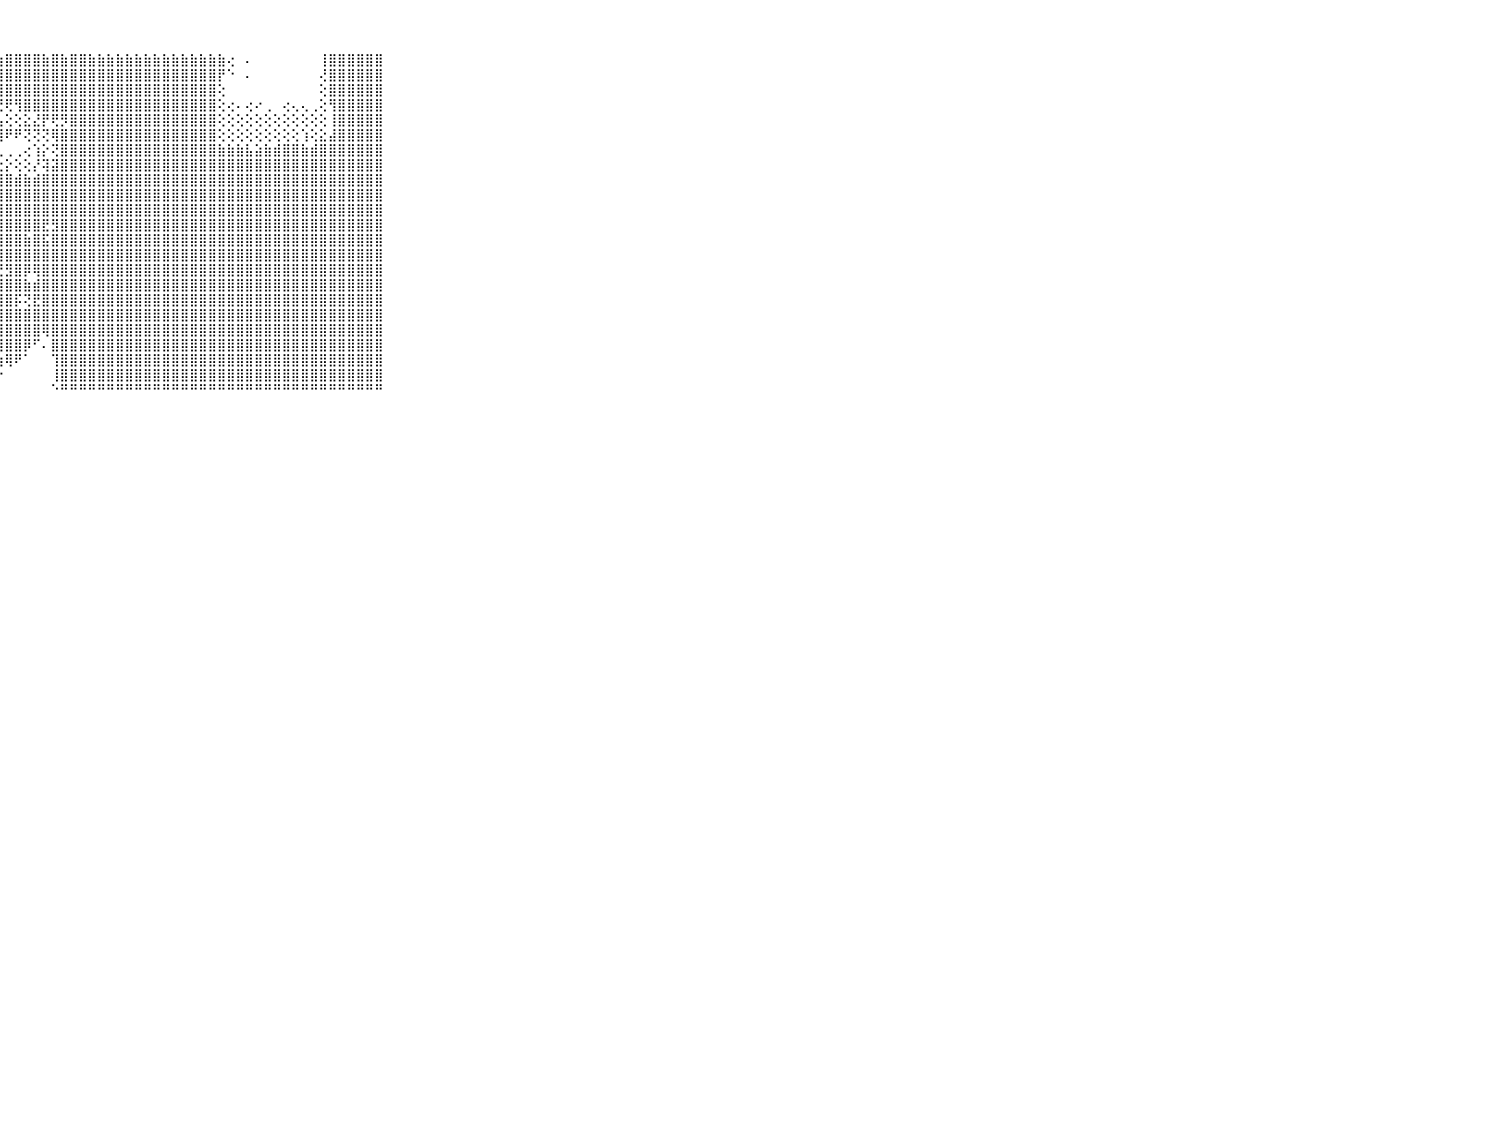

⠀⠀⠀⠀⠀⠀⠀⠀⠀⠀⠀⣷⣾⣷⣷⣷⣷⣷⣷⣿⣷⣷⣷⣷⣷⣿⣿⣷⣿⣿⣿⣿⣷⣿⣷⣿⣿⣷⣷⣷⣷⣷⣷⣷⣷⣷⣷⣷⣷⣷⣷⣷⢔⠀⠄⠀⠀⠀⠀⠀⠀⠀⢸⣿⣿⣿⣿⣿⣿⠀⠀⠀⠀⠀⠀⠀⠀⠀⠀⠀⠀
⠀⠀⠀⠀⠀⠀⠀⠀⠀⠀⠀⣿⣿⣿⣿⣿⣿⣿⣿⣿⣿⣿⣿⣿⣿⣿⣿⣿⣿⣿⣿⣿⣿⣿⣿⣿⣿⣿⣿⣿⣿⣿⣿⣿⣿⣿⣿⣿⣿⣿⣿⡟⠑⠀⠄⠀⠀⠀⠀⠀⠀⠀⢜⣿⣿⣿⣿⣿⣿⠀⠀⠀⠀⠀⠀⠀⠀⠀⠀⠀⠀
⠀⠀⠀⠀⠀⠀⠀⠀⠀⠀⠀⣿⣿⣿⣿⣿⣿⣿⣿⣿⣿⣿⣿⣿⣿⣿⣿⣿⣿⣿⣿⣿⣿⣿⣿⣿⣿⣿⣿⣿⣿⣿⣿⣿⣿⣿⣿⣿⣿⣿⣿⢕⠀⠀⠀⠀⠀⠀⠀⠀⠀⠀⢕⣿⣿⣿⣿⣿⣿⠀⠀⠀⠀⠀⠀⠀⠀⠀⠀⠀⠀
⠀⠀⠀⠀⠀⠀⠀⠀⠀⠀⠀⣿⣿⣿⣿⣿⣿⣿⣿⣿⣿⣿⣿⣿⡿⢟⢟⢟⢟⢻⣿⣿⣿⣿⣿⣿⣿⣿⣿⣿⣿⣿⣿⣿⣿⣿⣿⣿⣿⣿⣿⢕⢔⠄⢔⠔⢀⠀⢔⢄⢄⢀⢕⢻⣿⣿⣿⣿⣿⠀⠀⠀⠀⠀⠀⠀⠀⠀⠀⠀⠀
⠀⠀⠀⠀⠀⠀⠀⠀⠀⠀⠀⣿⣿⣿⣿⣿⣿⣿⣿⣿⢿⢟⢁⢔⢔⢕⢕⢧⢕⢕⣕⣜⡟⢟⡻⣿⣿⣿⣿⣿⣿⣿⣿⣿⣿⣿⣿⣿⣿⣿⣿⢕⢕⢕⢕⢕⢕⢕⢕⢕⢕⢕⢕⢸⣿⣿⣿⣿⣿⠀⠀⠀⠀⠀⠀⠀⠀⠀⠀⠀⠀
⠀⠀⠀⠀⠀⠀⠀⠀⠀⠀⠀⣿⣿⣿⣿⣿⣿⣿⣿⢇⢕⢕⣕⢕⢱⢵⢷⢽⠟⠟⢝⢝⢝⢿⣿⣿⣿⣿⣿⣿⣿⣿⣿⣿⣿⣿⣿⣿⣿⣿⣿⢕⢕⢕⢕⢕⢕⢕⢕⢕⢱⢕⣕⣼⣿⣿⣿⣿⣿⠀⠀⠀⠀⠀⠀⠀⠀⠀⠀⠀⠀
⠀⠀⠀⠀⠀⠀⠀⠀⠀⠀⠀⣿⣿⣿⣿⣿⣿⡟⢕⣼⢇⢕⢹⢷⢅⢅⢔⢀⢀⢀⢔⢱⡕⢝⣿⣿⣿⣿⣿⣿⣿⣿⣿⣿⣿⣿⣿⣿⣿⣿⣿⣷⣷⣷⣧⣵⣷⣾⣿⣿⣷⣾⣿⣿⣿⣿⣿⣿⣿⠀⠀⠀⠀⠀⠀⠀⠀⠀⠀⠀⠀
⠀⠀⠀⠀⠀⠀⠀⠀⠀⠀⠀⣿⣿⣿⣿⣿⣿⣧⢕⢿⢵⣼⣵⣵⣵⣵⣕⣕⡕⢕⢕⡜⢽⣽⣿⣿⣿⣿⣿⣿⣿⣿⣿⣿⣿⣿⣿⣿⣿⣿⣿⣿⣿⣿⣿⣿⣿⣿⣿⣿⣿⣿⣿⣿⣿⣿⣿⣿⣿⠀⠀⠀⠀⠀⠀⠀⠀⠀⠀⠀⠀
⠀⠀⠀⠀⠀⠀⠀⠀⠀⠀⠀⣿⣿⣿⣿⣿⣿⡇⢕⡇⣹⣿⣿⣿⣿⣿⣿⣿⣿⣾⣷⣾⣿⣿⣿⣿⣿⣿⣿⣿⣿⣿⣿⣿⣿⣿⣿⣿⣿⣿⣿⣿⣿⣿⣿⣿⣿⣿⣿⣿⣿⣿⣿⣿⣿⣿⣿⣿⣿⠀⠀⠀⠀⠀⠀⠀⠀⠀⠀⠀⠀
⠀⠀⠀⠀⠀⠀⠀⠀⠀⠀⠀⣿⣿⣿⣿⣿⣿⢇⢕⢷⣿⣿⣿⣿⣿⣿⣿⣿⣿⣿⣿⣿⣿⣿⣿⣿⣿⣿⣿⣿⣿⣿⣿⣿⣿⣿⣿⣿⣿⣿⣿⣿⣿⣿⣿⣿⣿⣿⣿⣿⣿⣿⣿⣿⣿⣿⣿⣿⣿⠀⠀⠀⠀⠀⠀⠀⠀⠀⠀⠀⠀
⠀⠀⠀⠀⠀⠀⠀⠀⠀⠀⠀⣿⣿⣿⣿⣿⣿⡕⢕⢸⣿⣿⣿⣿⣿⣿⣿⣿⣿⣿⣿⣿⣿⣿⣿⣿⣿⣿⣿⣿⣿⣿⣿⣿⣿⣿⣿⣿⣿⣿⣿⣿⣿⣿⣿⣿⣿⣿⣿⣿⣿⣿⣿⣿⣿⣿⣿⣿⣿⠀⠀⠀⠀⠀⠀⠀⠀⠀⠀⠀⠀
⠀⠀⠀⠀⠀⠀⠀⠀⠀⠀⠀⣿⣿⣿⣿⣿⣿⡇⢕⢸⣿⣿⣿⣿⣿⣿⣿⣿⣿⣿⣿⣿⣟⣻⣿⣿⣿⣿⣿⣿⣿⣿⣿⣿⣿⣿⣿⣿⣿⣿⣿⣿⣿⣿⣿⣿⣿⣿⣿⣿⣿⣿⣿⣿⣿⣿⣿⣿⣿⠀⠀⠀⠀⠀⠀⠀⠀⠀⠀⠀⠀
⠀⠀⠀⠀⠀⠀⠀⠀⠀⠀⠀⣿⣿⣿⣿⣿⣿⣷⣧⣼⣿⣿⣿⣿⣷⣾⣿⣿⣿⣿⣷⣿⣯⣿⣿⣿⣿⣿⣿⣿⣿⣿⣿⣿⣿⣿⣿⣿⣿⣿⣿⣿⣿⣿⣿⣿⣿⣿⣿⣿⣿⣿⣿⣿⣿⣿⣿⣿⣿⠀⠀⠀⠀⠀⠀⠀⠀⠀⠀⠀⠀
⠀⠀⠀⠀⠀⠀⠀⠀⠀⠀⠀⣿⣿⣿⣿⣿⣿⣿⣿⣿⣿⣿⣿⣿⣿⣿⣿⣿⣿⣿⣿⣿⣿⣿⣿⣿⣿⣿⣿⣿⣿⣿⣿⣿⣿⣿⣿⣿⣿⣿⣿⣿⣿⣿⣿⣿⣿⣿⣿⣿⣿⣿⣿⣿⣿⣿⣿⣿⣿⠀⠀⠀⠀⠀⠀⠀⠀⠀⠀⠀⠀
⠀⠀⠀⠀⠀⠀⠀⠀⠀⠀⠀⣿⣿⣿⣿⣿⣿⣿⣿⣿⣿⣿⣿⣿⣿⣿⣿⣟⣻⣿⡿⢿⣿⣿⣿⣿⣿⣿⣿⣿⣿⣿⣿⣿⣿⣿⣿⣿⣿⣿⣿⣿⣿⣿⣿⣿⣿⣿⣿⣿⣿⣿⣿⣿⣿⣿⣿⣿⣿⠀⠀⠀⠀⠀⠀⠀⠀⠀⠀⠀⠀
⠀⠀⠀⠀⠀⠀⠀⠀⠀⠀⠀⣿⣿⣿⣿⣿⣿⣿⣿⣿⣿⣿⣿⣿⣿⣿⣿⣿⣿⣿⣷⣾⣿⣿⣿⣿⣿⣿⣿⣿⣿⣿⣿⣿⣿⣿⣿⣿⣿⣿⣿⣿⣿⣿⣿⣿⣿⣿⣿⣿⣿⣿⣿⣿⣿⣿⣿⣿⣿⠀⠀⠀⠀⠀⠀⠀⠀⠀⠀⠀⠀
⠀⠀⠀⠀⠀⠀⠀⠀⠀⠀⠀⣿⣿⣿⣿⣿⣿⣿⣿⣿⣿⣿⣿⣿⣿⣏⣛⣻⣿⡯⢝⣟⣿⣿⣿⣿⣿⣿⣿⣿⣿⣿⣿⣿⣿⣿⣿⣿⣿⣿⣿⣿⣿⣿⣿⣿⣿⣿⣿⣿⣿⣿⣿⣿⣿⣿⣿⣿⣿⠀⠀⠀⠀⠀⠀⠀⠀⠀⠀⠀⠀
⠀⠀⠀⠀⠀⠀⠀⠀⠀⠀⠀⣿⣿⣿⣿⣿⣿⣿⢇⢸⣿⣿⣿⣿⣿⣿⣿⣿⣿⣿⣿⣿⣿⣿⣿⣿⣿⣿⣿⣿⣿⣿⣿⣿⣿⣿⣿⣿⣿⣿⣿⣿⣿⣿⣿⣿⣿⣿⣿⣿⣿⣿⣿⣿⣿⣿⣿⣿⣿⠀⠀⠀⠀⠀⠀⠀⠀⠀⠀⠀⠀
⠀⠀⠀⠀⠀⠀⠀⠀⠀⠀⠀⣿⣿⣿⣿⣿⣿⡇⢕⢸⣿⣿⣿⣿⣿⣿⣿⣿⣿⣿⣿⣿⢿⣿⣿⣿⣿⣿⣿⣿⣿⣿⣿⣿⣿⣿⣿⣿⣿⣿⣿⣿⣿⣿⣿⣿⣿⣿⣿⣿⣿⣿⣿⣿⣿⣿⣿⣿⣿⠀⠀⠀⠀⠀⠀⠀⠀⠀⠀⠀⠀
⠀⠀⠀⠀⠀⠀⠀⠀⠀⠀⠀⣿⣿⣿⣿⣿⣿⣷⢕⠕⢝⢿⣿⣿⣿⣿⢿⣿⣿⣿⡿⠋⠄⣿⣿⣿⣿⣿⣿⣿⣿⣿⣿⣿⣿⣿⣿⣿⣿⣿⣿⣿⣿⣿⣿⣿⣿⣿⣿⣿⣿⣿⣿⣿⣿⣿⣿⣿⣿⠀⠀⠀⠀⠀⠀⠀⠀⠀⠀⠀⠀
⠀⠀⠀⠀⠀⠀⠀⠀⠀⠀⠀⣿⣿⣿⣿⣿⣿⣿⡇⢔⠅⢑⢝⢻⢿⣿⣧⣵⢿⠟⠁⠀⠀⢹⣿⣿⣿⣿⣿⣿⣿⣿⣿⣿⣿⣿⣿⣿⣿⣿⣿⣿⣿⣿⣿⣿⣿⣿⣿⣿⣿⣿⣿⣿⣿⣿⣿⣿⣿⠀⠀⠀⠀⠀⠀⠀⠀⠀⠀⠀⠀
⠀⠀⠀⠀⠀⠀⠀⠀⠀⠀⠀⣿⣿⣿⣿⣿⣿⣿⡇⠅⠕⢔⠐⠁⠑⠘⠑⠑⠀⠀⠀⠀⠀⢸⣿⣿⣿⣿⣿⣿⣿⣿⣿⣿⣿⣿⣿⣿⣿⣿⣿⣿⣿⣿⣿⣿⣿⣿⣿⣿⣿⣿⣿⣿⣿⣿⣿⣿⣿⠀⠀⠀⠀⠀⠀⠀⠀⠀⠀⠀⠀
⠀⠀⠀⠀⠀⠀⠀⠀⠀⠀⠀⠛⠛⠛⠛⠛⠛⠛⠃⠀⠐⠑⠐⠀⠀⠀⠀⠀⠀⠀⠀⠀⠀⠑⠛⠛⠛⠛⠛⠛⠛⠛⠛⠛⠛⠛⠛⠛⠛⠛⠛⠛⠛⠛⠛⠛⠛⠛⠛⠛⠛⠛⠛⠛⠛⠛⠛⠛⠛⠀⠀⠀⠀⠀⠀⠀⠀⠀⠀⠀⠀